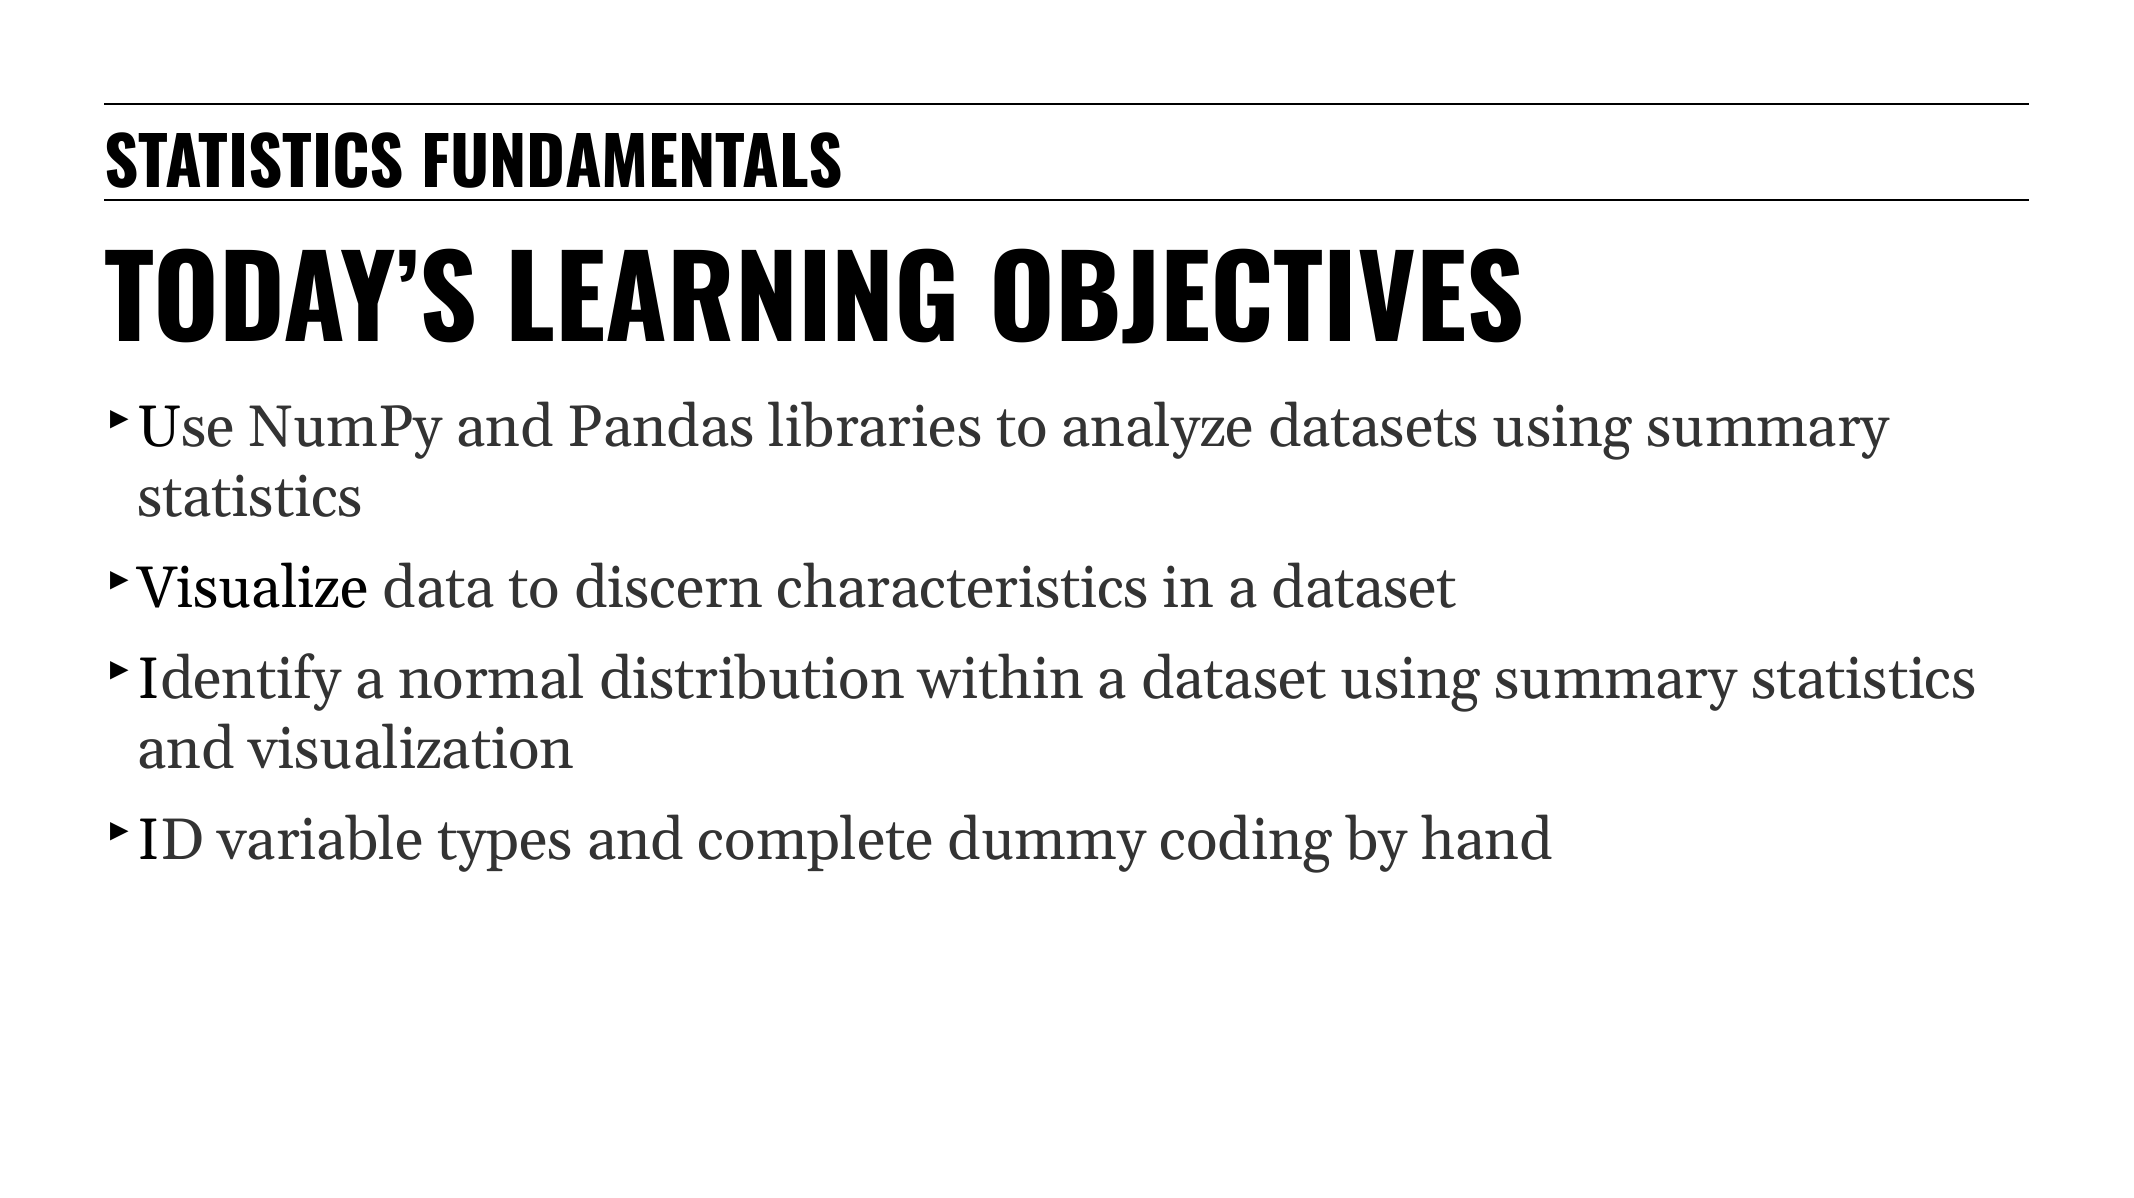

STATISTICS FUNDAMENTALS
# TODAY’S LEARNING OBJECTIVES

Use NumPy and Pandas libraries to analyze datasets using summary statistics
Visualize data to discern characteristics in a dataset
Identify a normal distribution within a dataset using summary statistics and visualization
ID variable types and complete dummy coding by hand